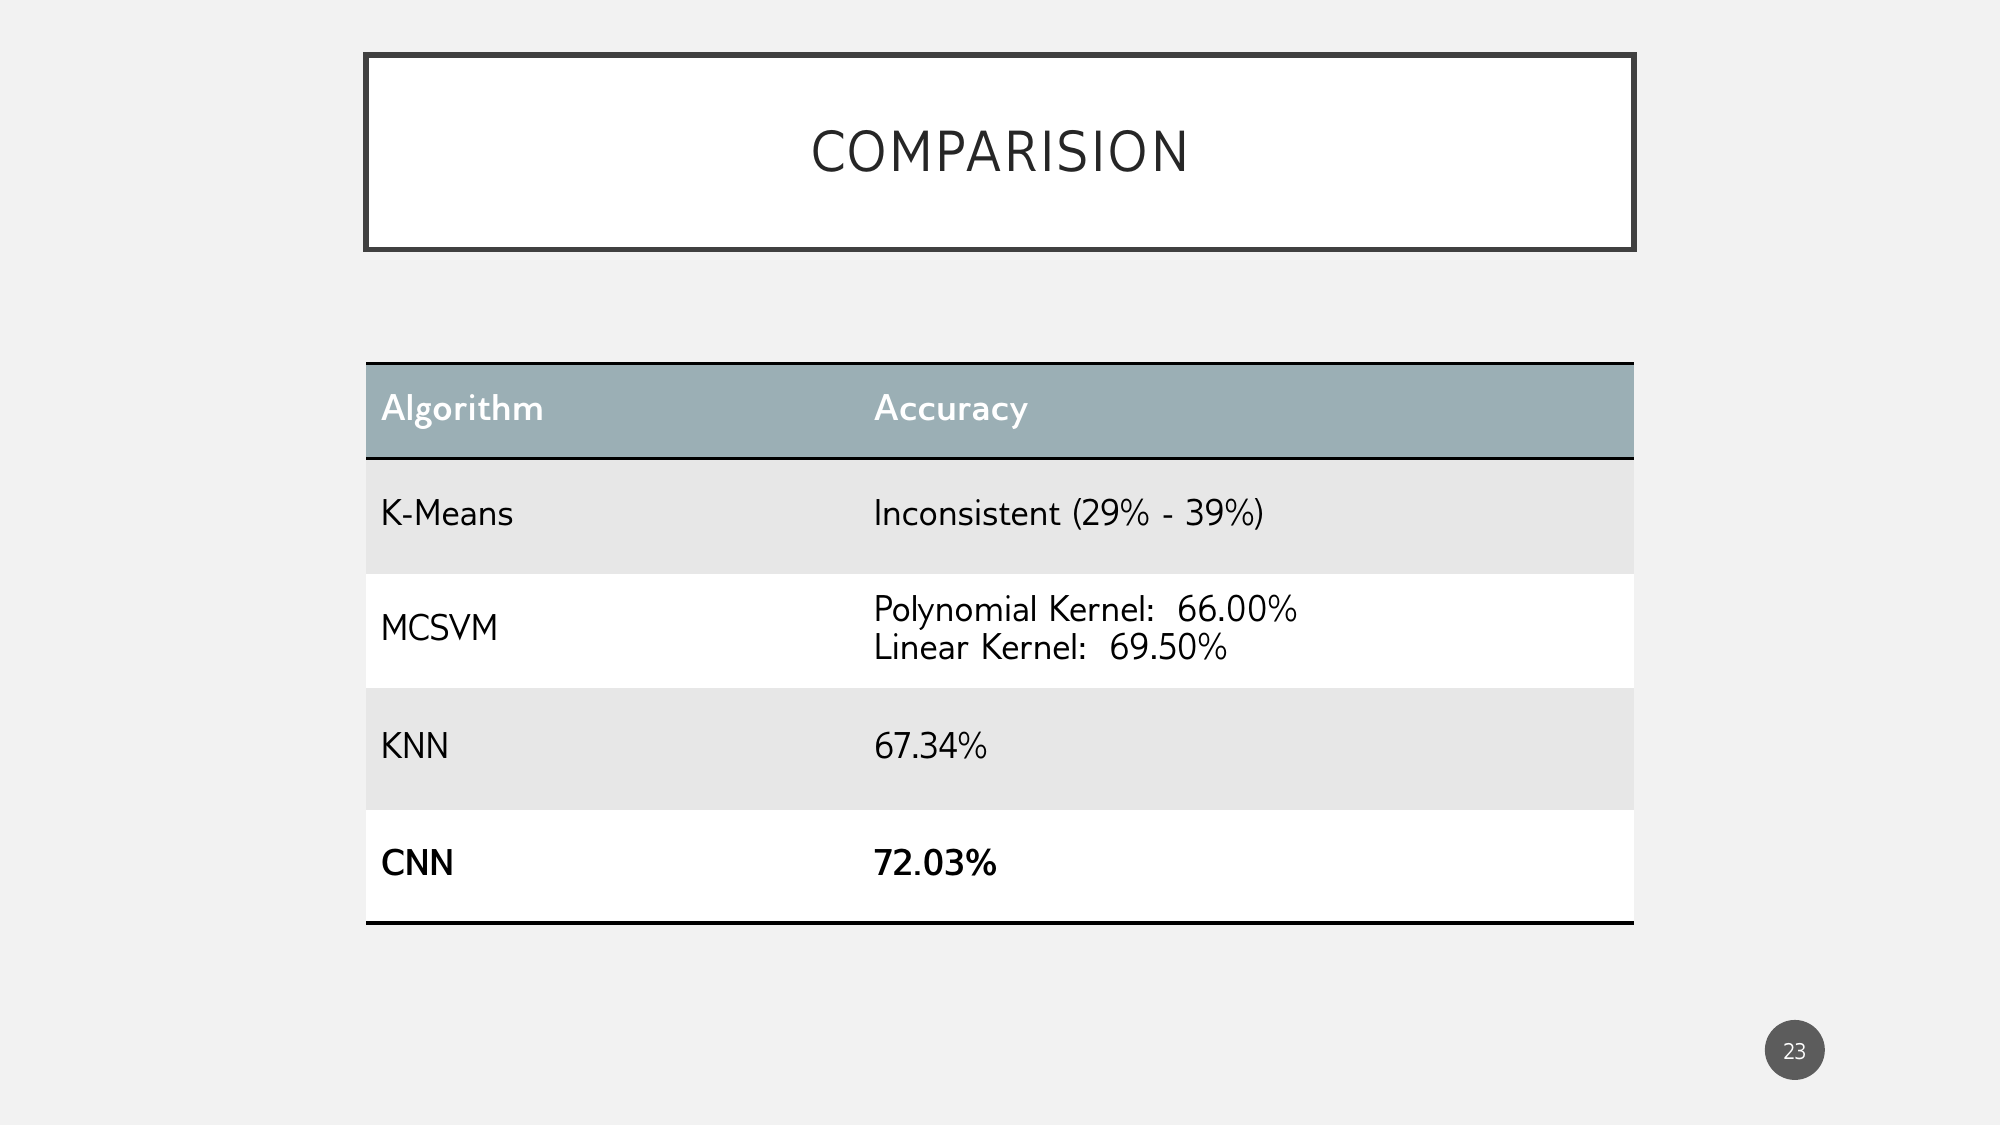

# comparision
| Algorithm | Accuracy |
| --- | --- |
| K-Means | Inconsistent (29% - 39%) |
| MCSVM | Polynomial Kernel: 66.00% Linear Kernel: 69.50% |
| KNN | 67.34% |
| CNN | 72.03% |
23